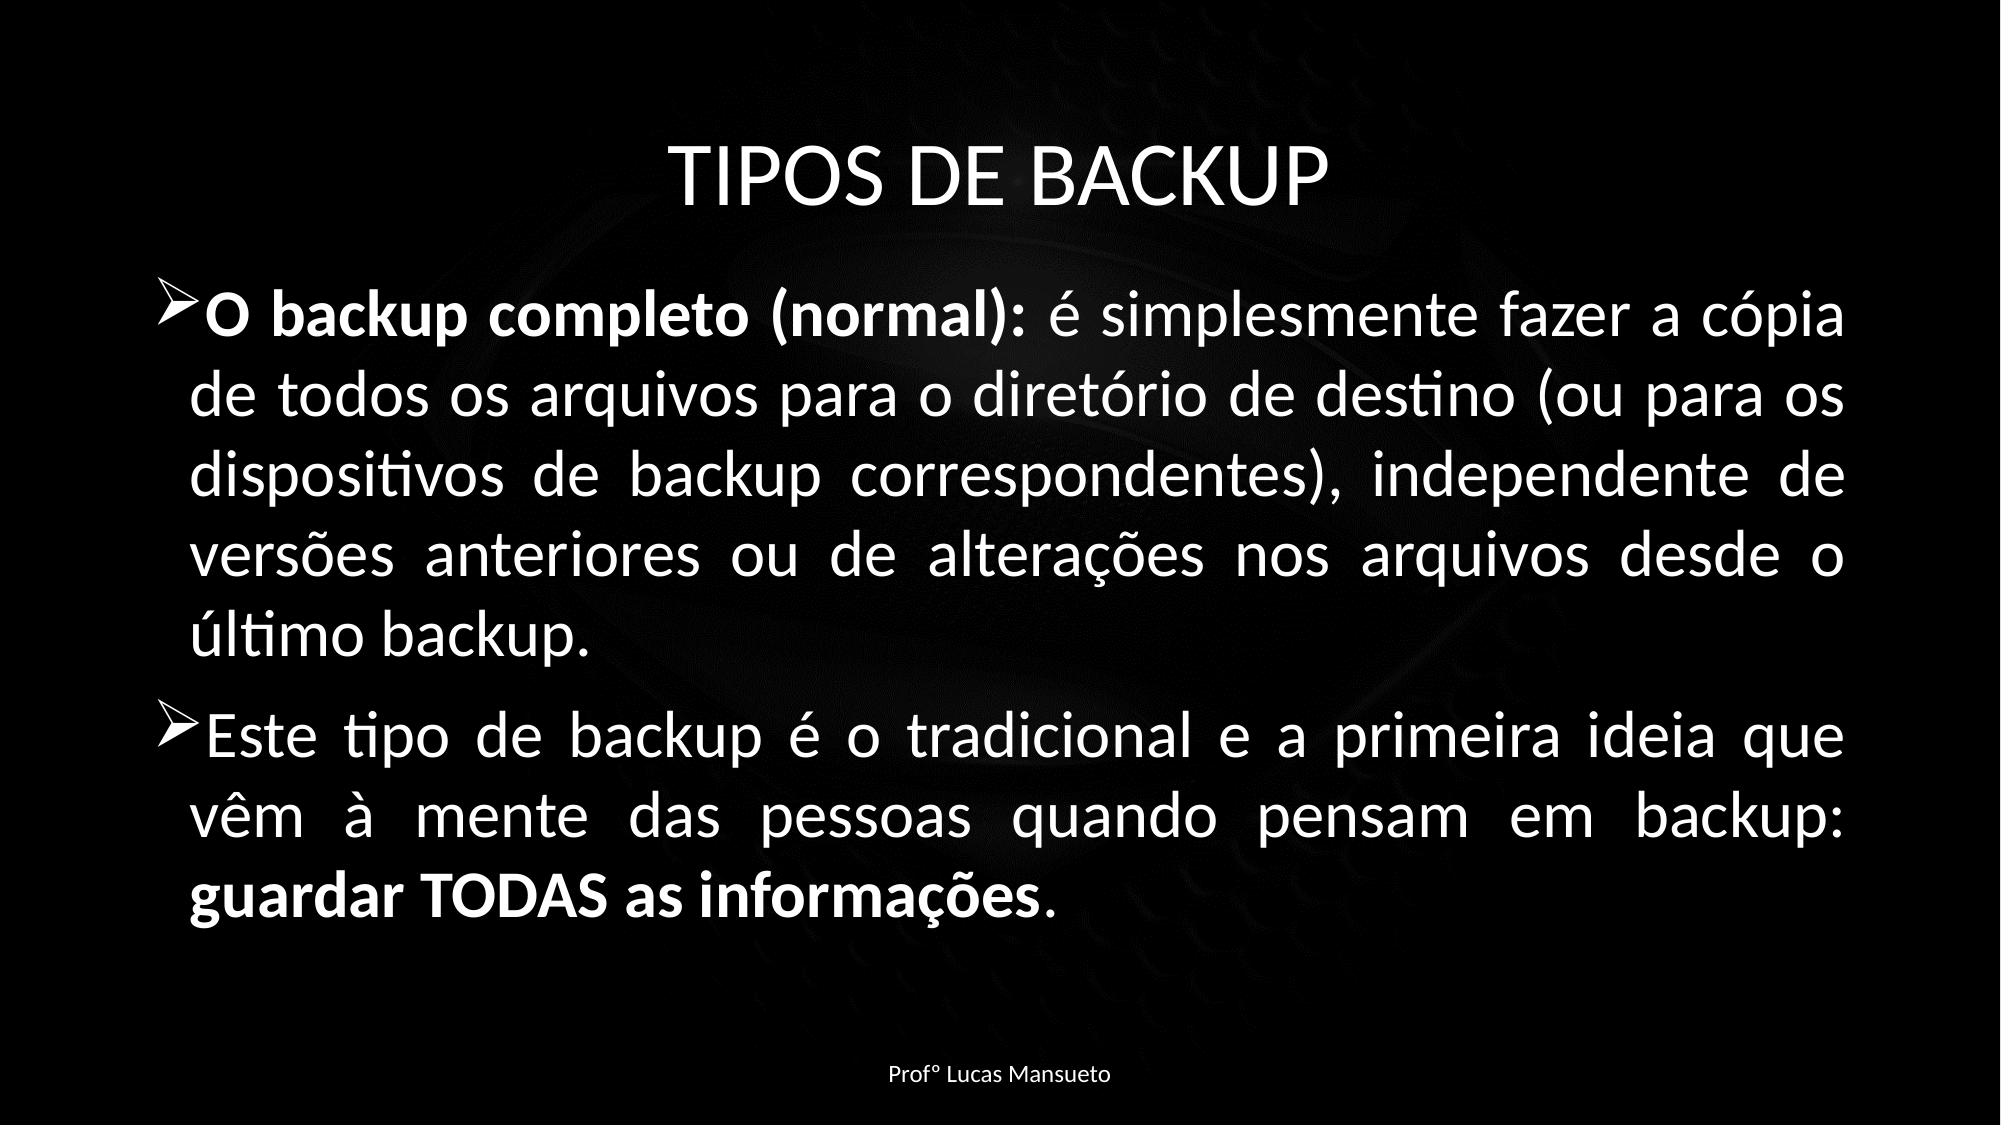

TIPOS DE BACKUP
O backup completo (normal): é simplesmente fazer a cópia de todos os arquivos para o diretório de destino (ou para os dispositivos de backup correspondentes), independente de versões anteriores ou de alterações nos arquivos desde o último backup.
Este tipo de backup é o tradicional e a primeira ideia que vêm à mente das pessoas quando pensam em backup: guardar TODAS as informações.

Profº Lucas Mansueto